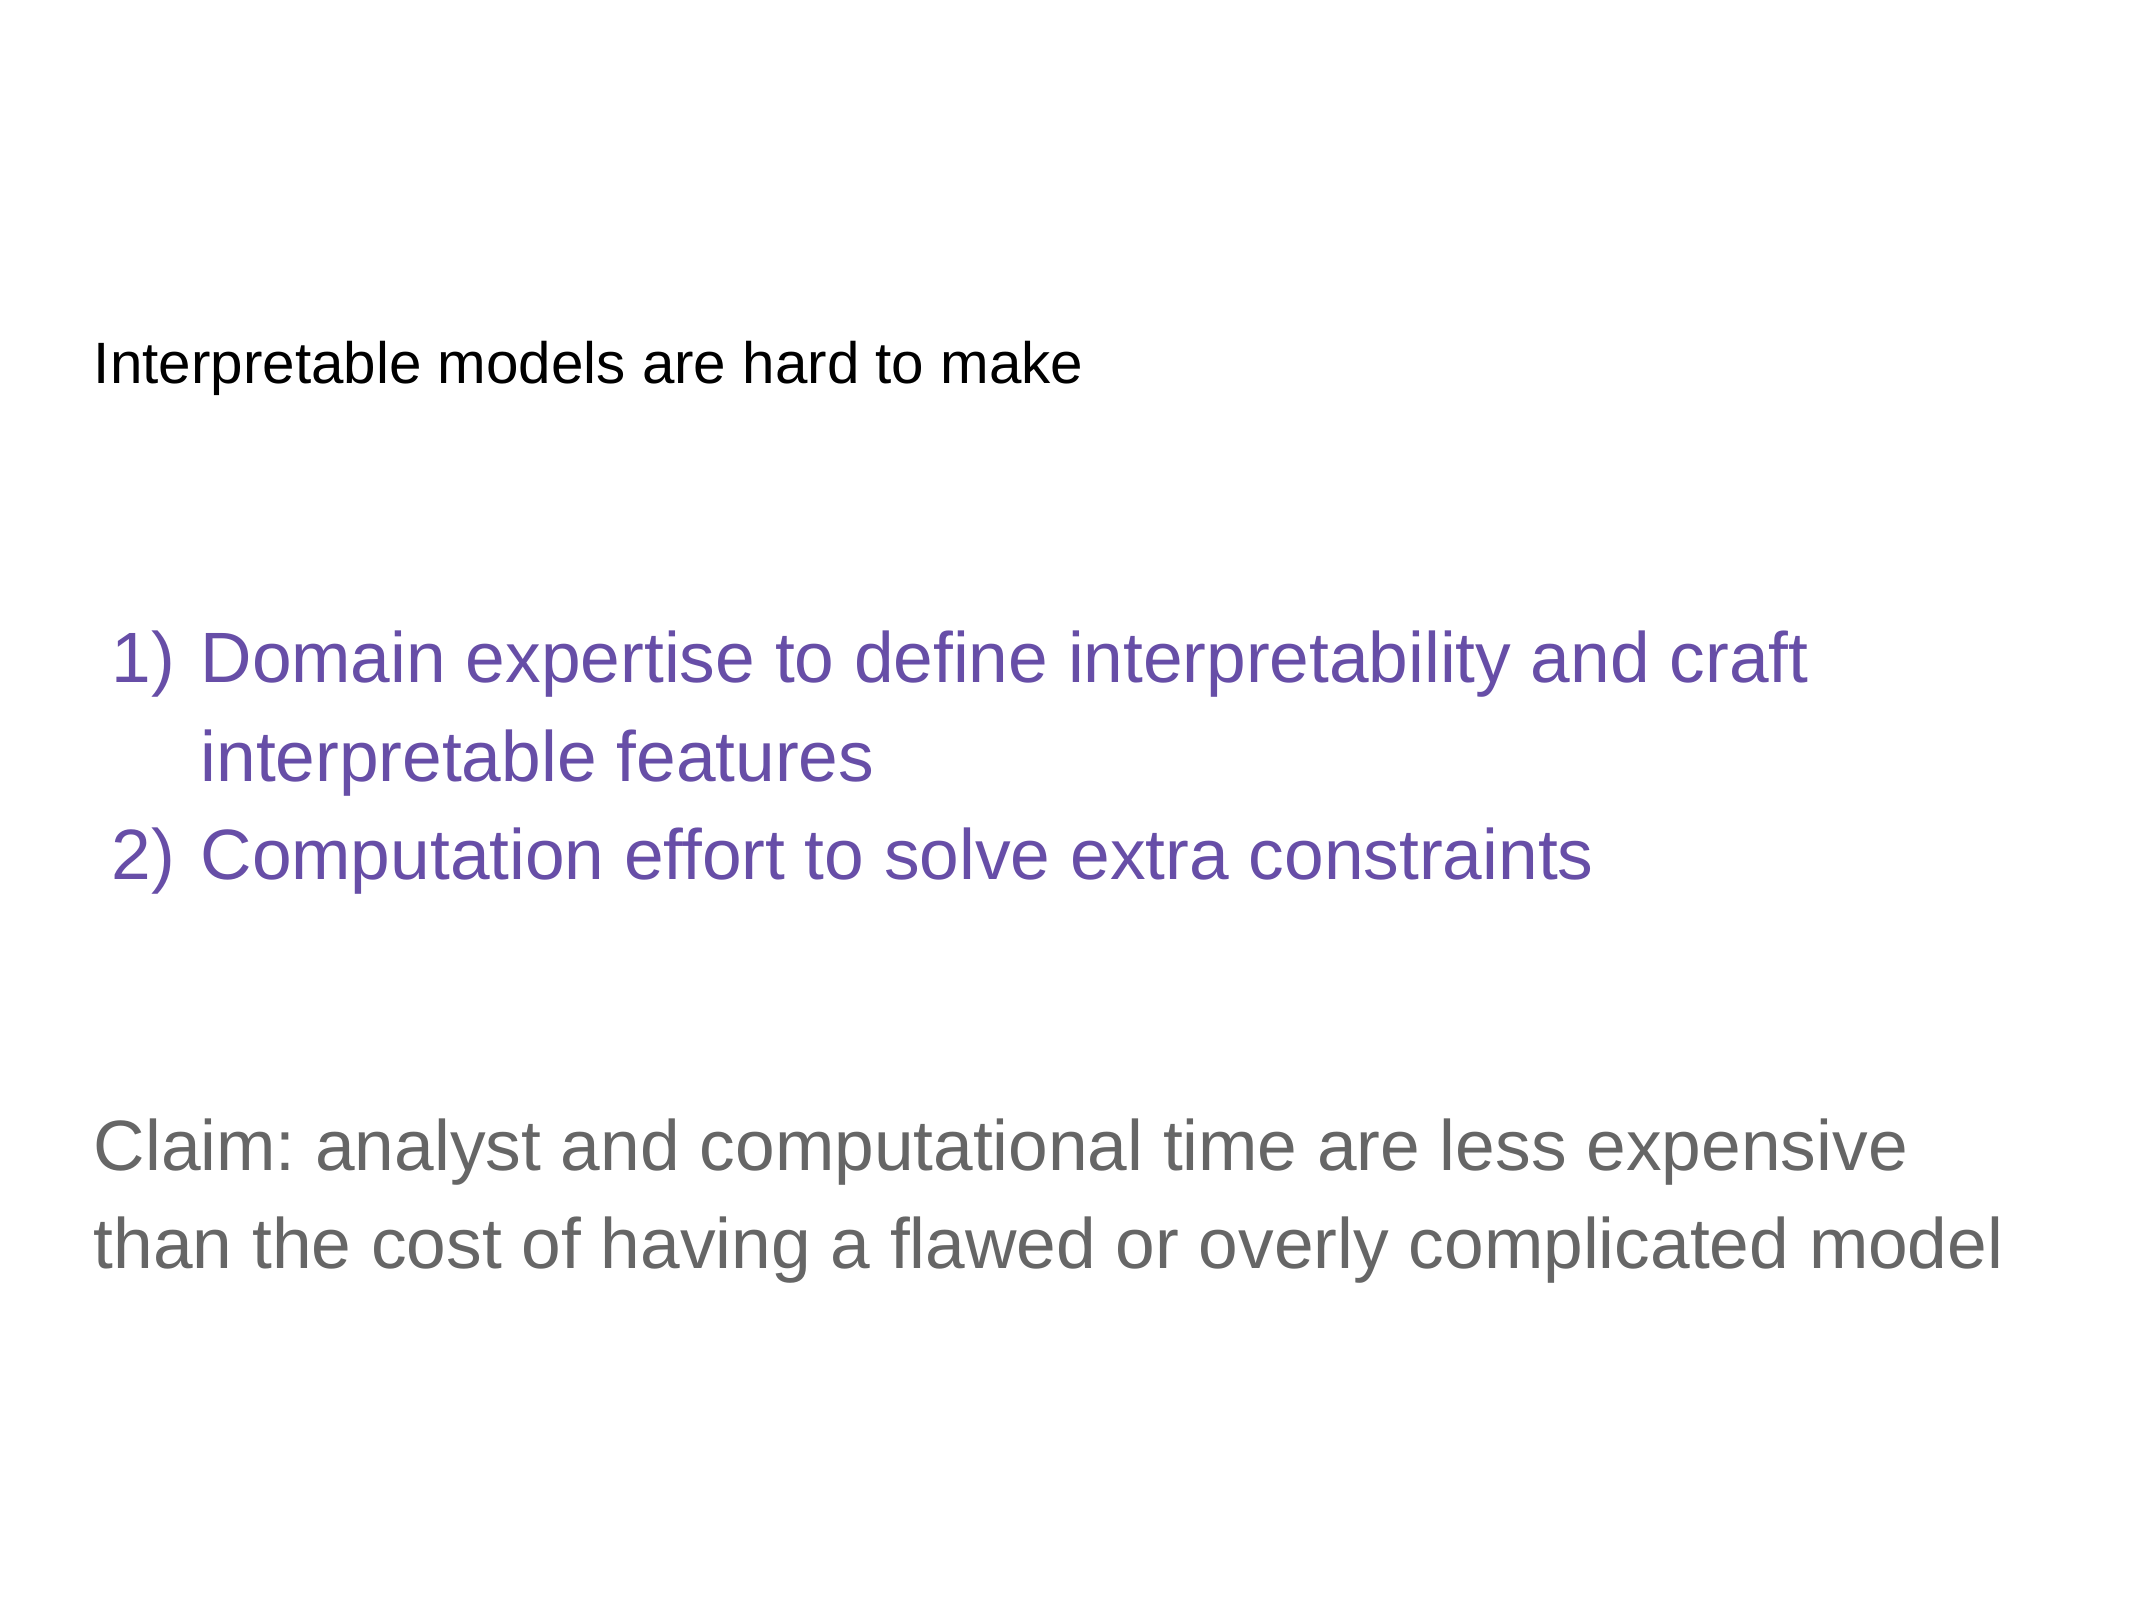

# Interpretable models are hard to make
Domain expertise to define interpretability and craft interpretable features
Computation effort to solve extra constraints

Claim: analyst and computational time are less expensive than the cost of having a flawed or overly complicated model